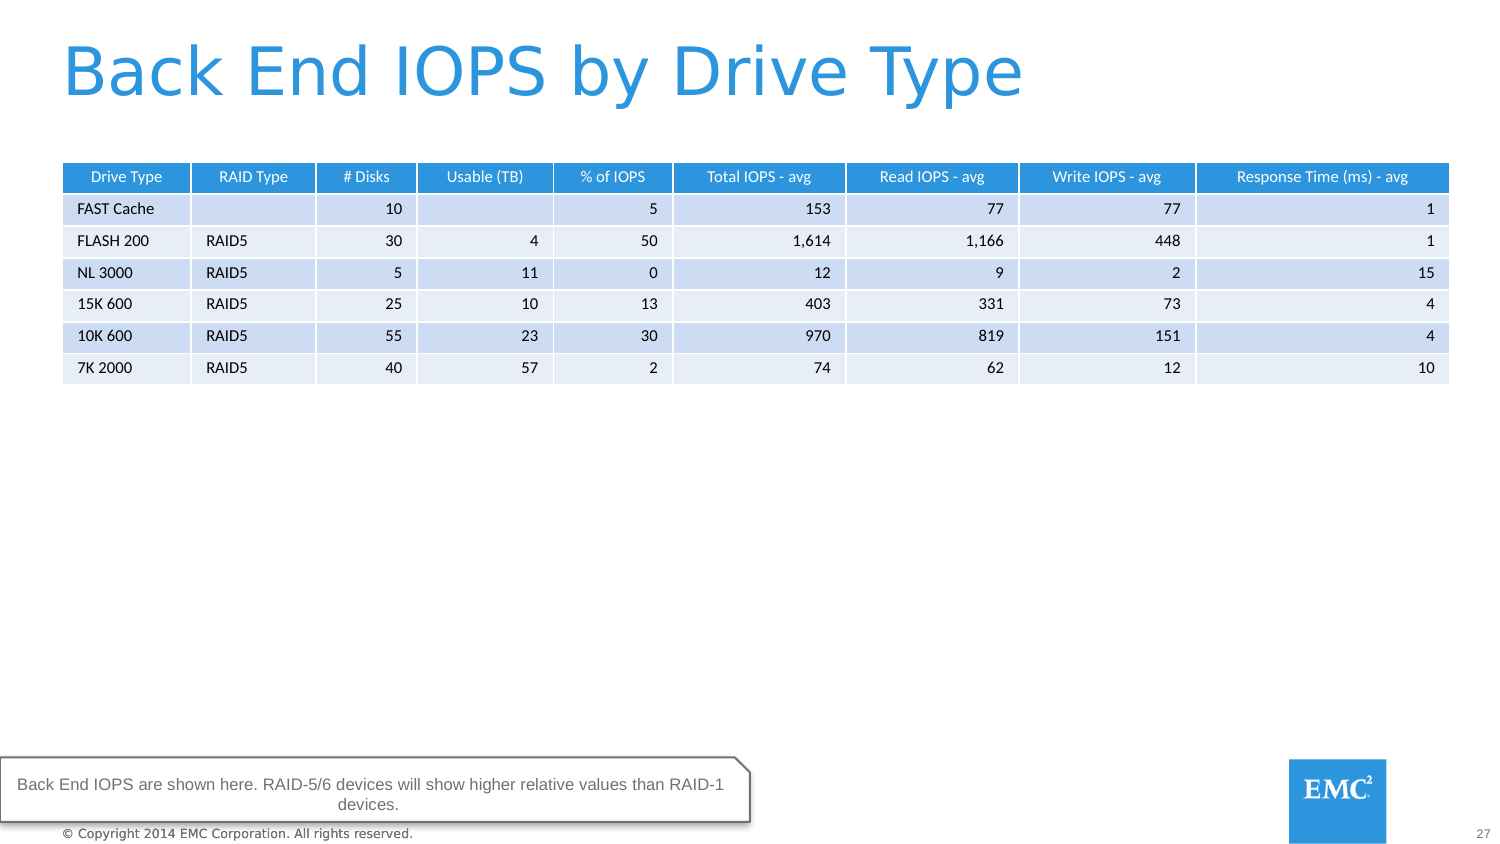

# Back End IOPS by Drive Type
| Drive Type | RAID Type | # Disks | Usable (TB) | % of IOPS | Total IOPS - avg | Read IOPS - avg | Write IOPS - avg | Response Time (ms) - avg |
| --- | --- | --- | --- | --- | --- | --- | --- | --- |
| FAST Cache |  | 10 |  | 5 | 153 | 77 | 77 | 1 |
| FLASH 200 | RAID5 | 30 | 4 | 50 | 1,614 | 1,166 | 448 | 1 |
| NL 3000 | RAID5 | 5 | 11 | 0 | 12 | 9 | 2 | 15 |
| 15K 600 | RAID5 | 25 | 10 | 13 | 403 | 331 | 73 | 4 |
| 10K 600 | RAID5 | 55 | 23 | 30 | 970 | 819 | 151 | 4 |
| 7K 2000 | RAID5 | 40 | 57 | 2 | 74 | 62 | 12 | 10 |
Back End IOPS are shown here. RAID-5/6 devices will show higher relative values than RAID-1 devices.